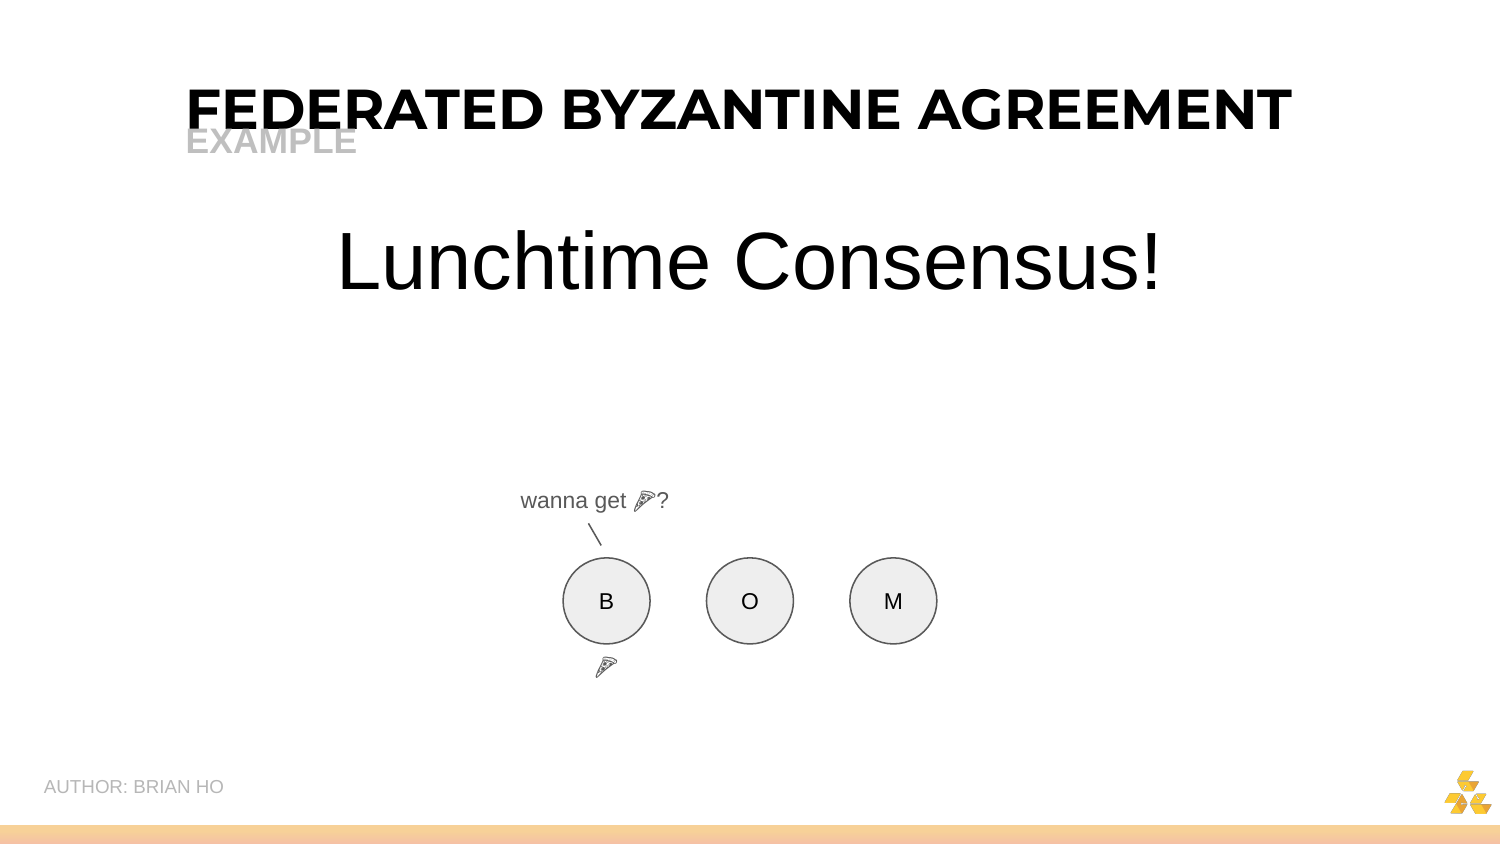

FEDERATED BYZANTINE AGREEMENT

EXAMPLE

Lunchtime Consensus!

wanna get 🍕?

B
O
M
🍕

AUTHOR: BRIAN HO